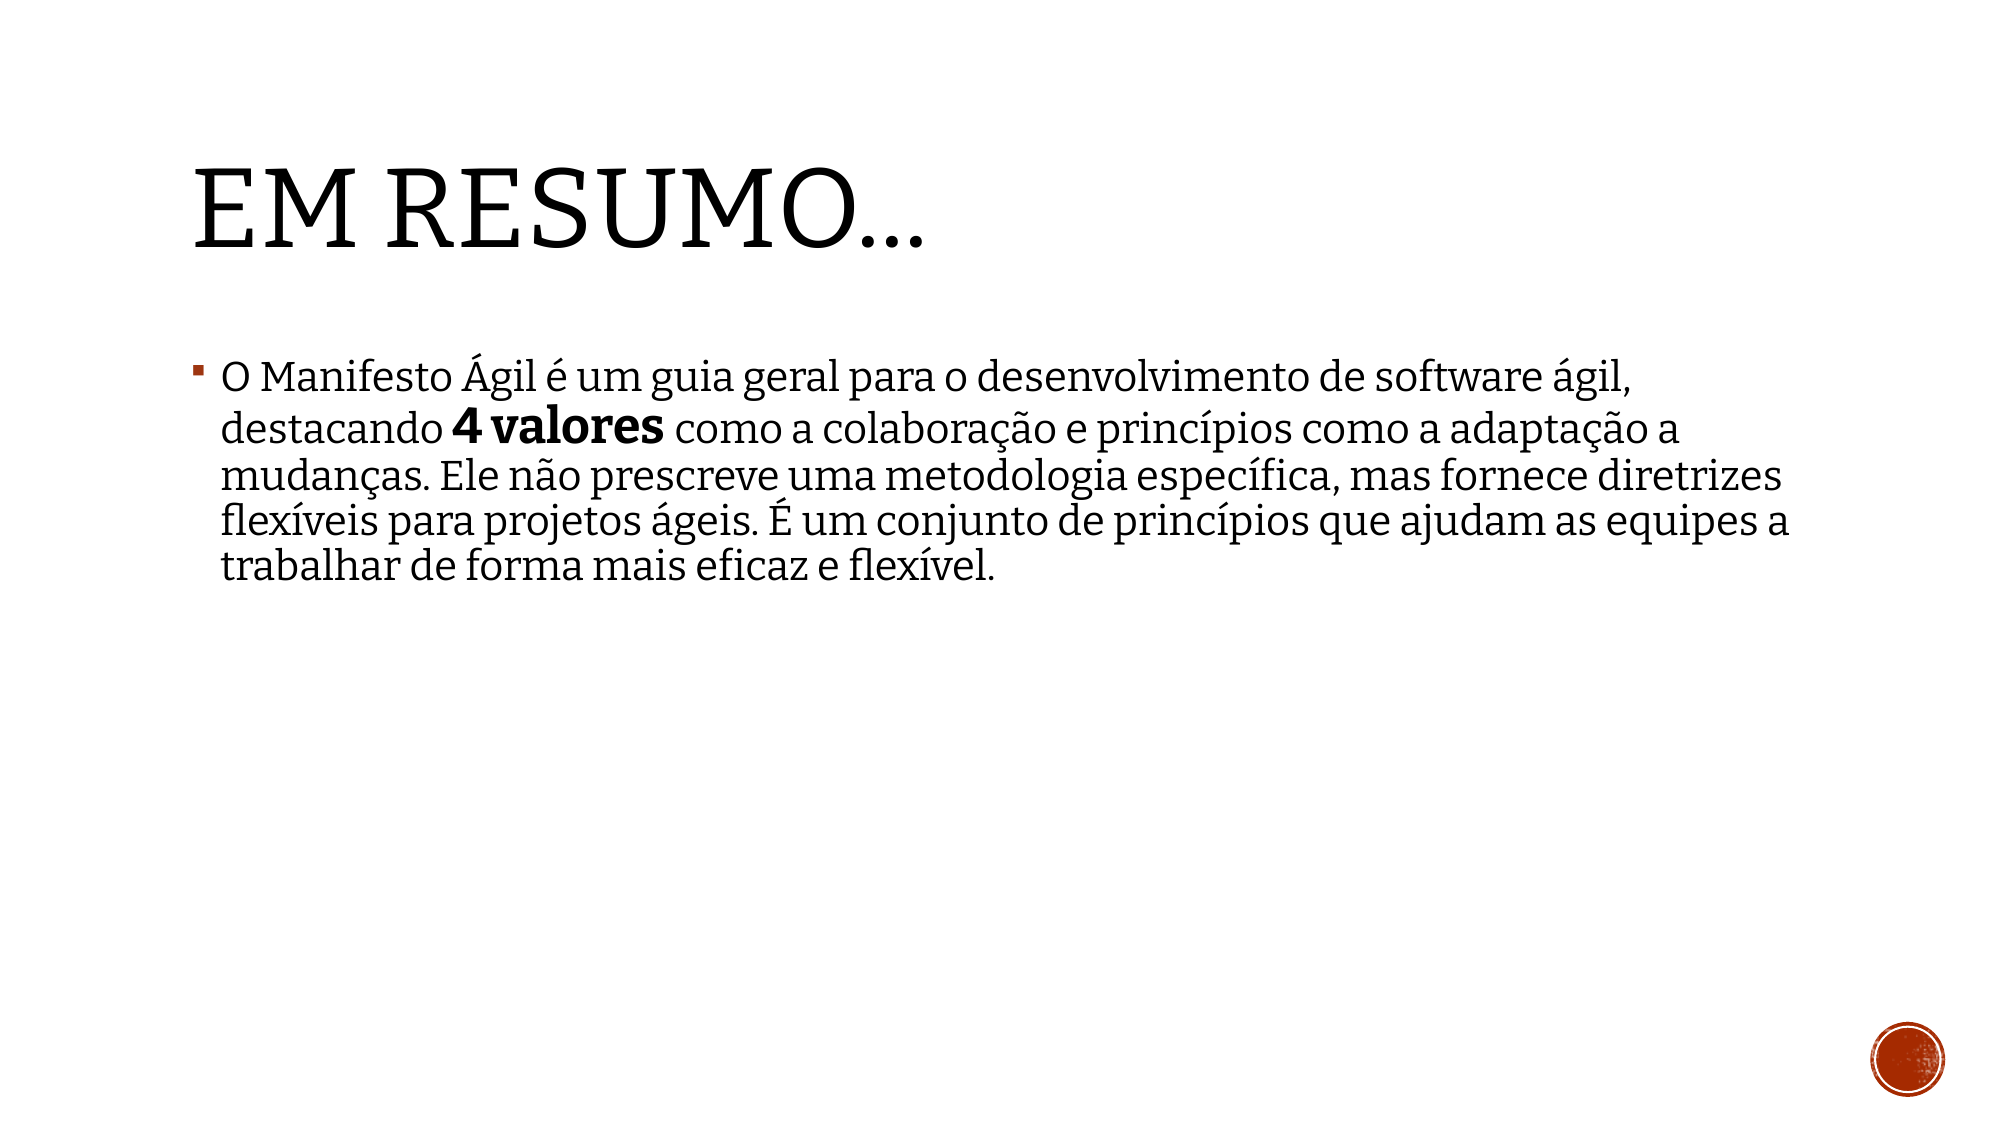

# Em resumo...
O Manifesto Ágil é um guia geral para o desenvolvimento de software ágil, destacando 4 valores como a colaboração e princípios como a adaptação a mudanças. Ele não prescreve uma metodologia específica, mas fornece diretrizes flexíveis para projetos ágeis. É um conjunto de princípios que ajudam as equipes a trabalhar de forma mais eficaz e flexível.